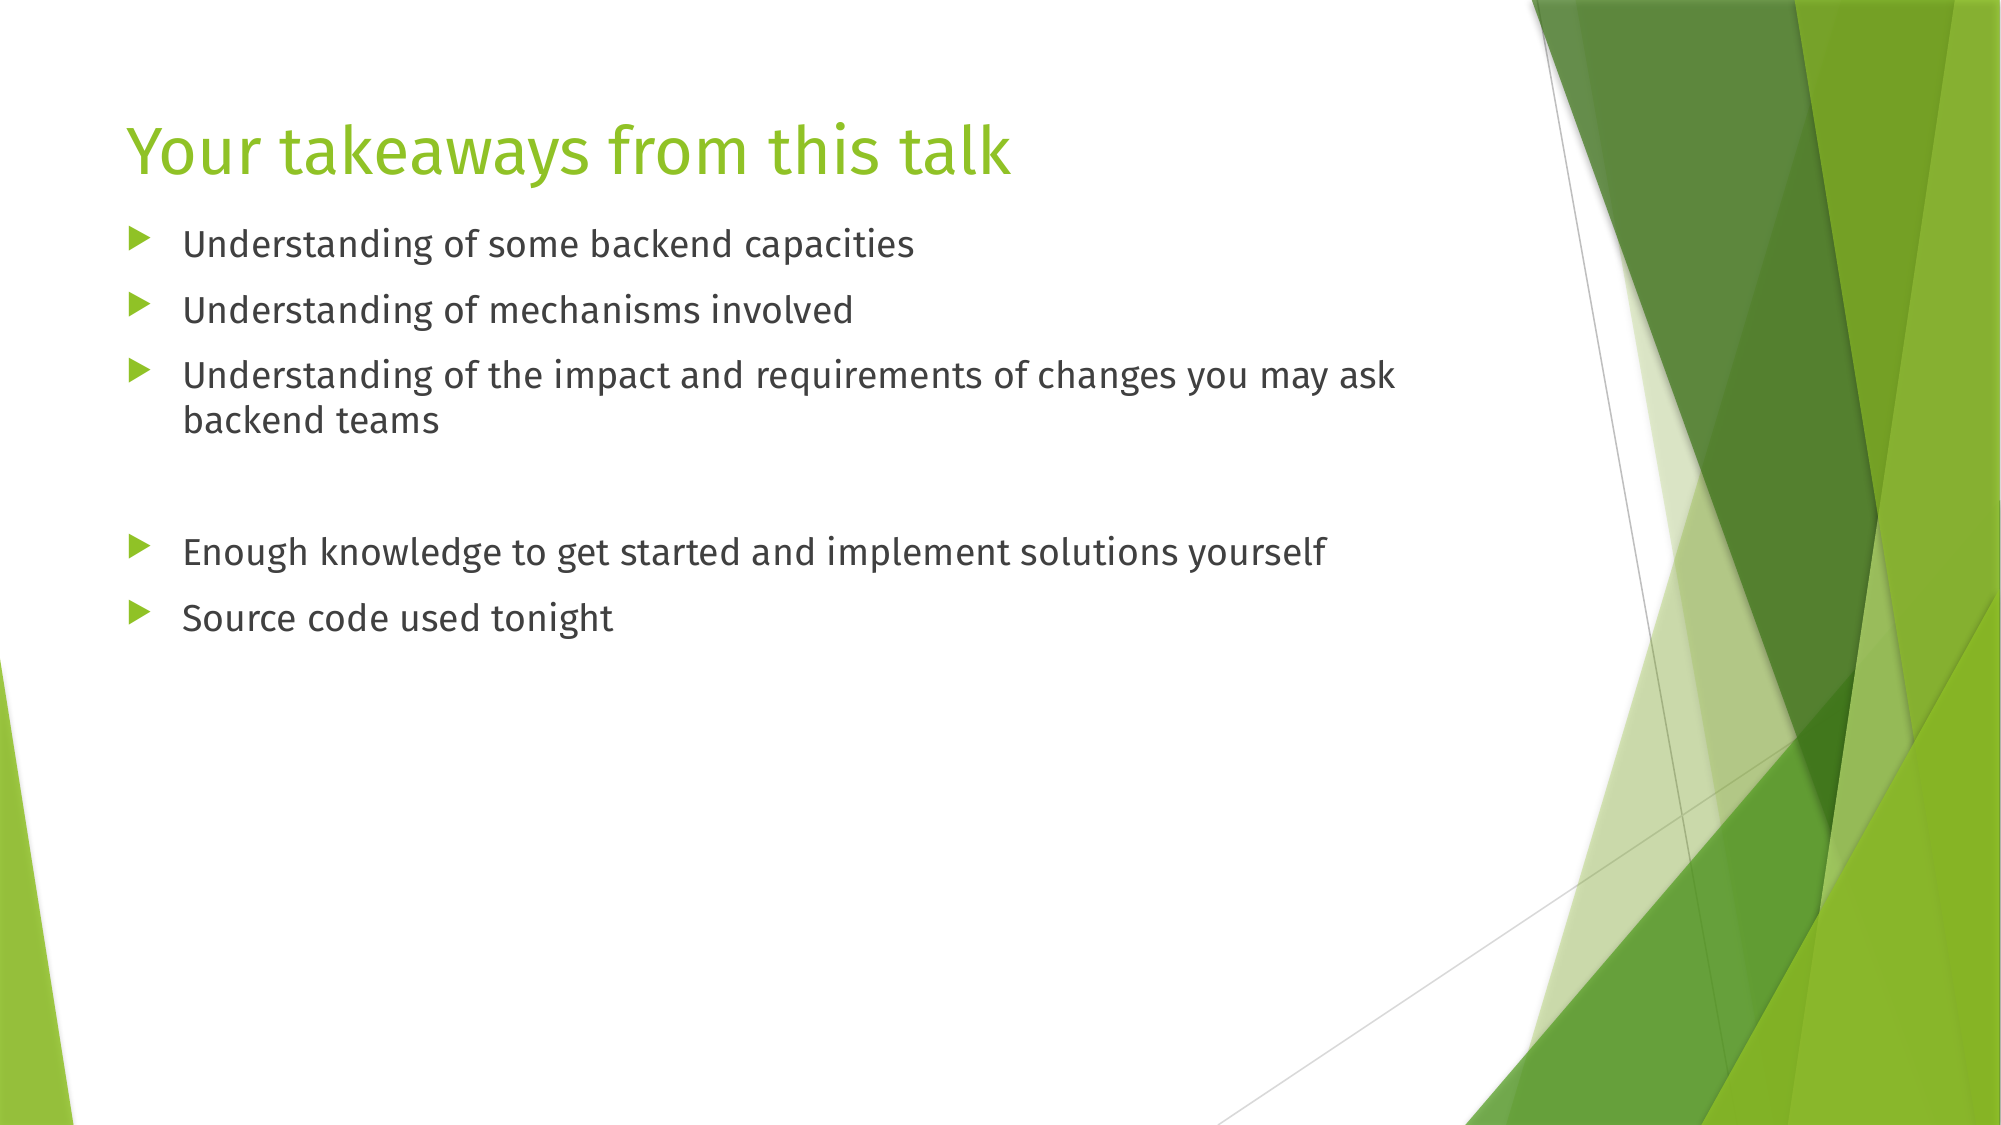

# Your takeaways from this talk
Understanding of some backend capacities
Understanding of mechanisms involved
Understanding of the impact and requirements of changes you may ask backend teams

Enough knowledge to get started and implement solutions yourself
Source code used tonight